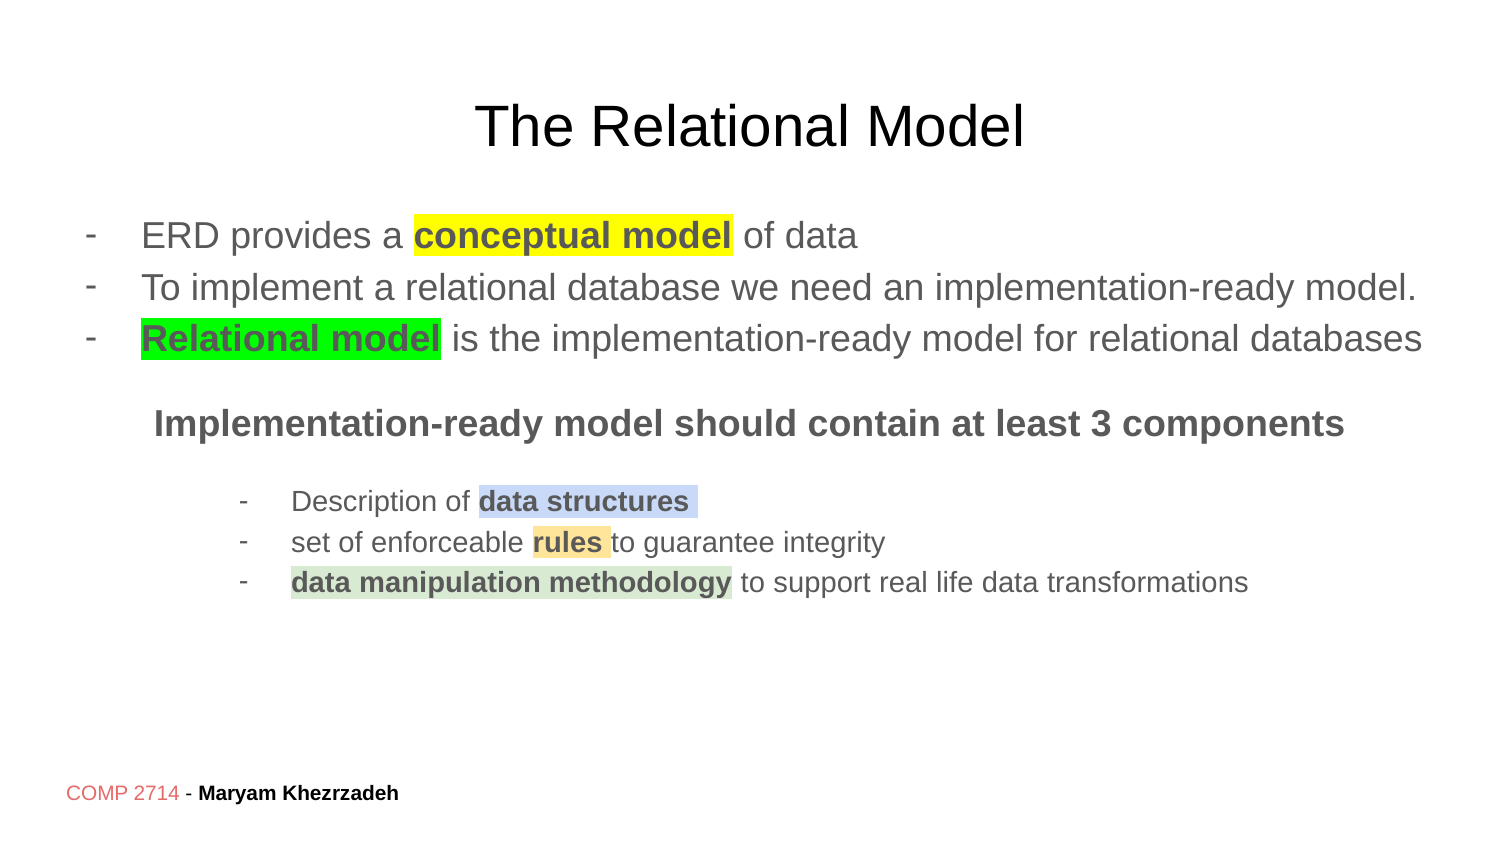

# The Relational Model
ERD provides a conceptual model of data
To implement a relational database we need an implementation-ready model.
Relational model is the implementation-ready model for relational databases
Implementation-ready model should contain at least 3 components
Description of data structures
set of enforceable rules to guarantee integrity
data manipulation methodology to support real life data transformations